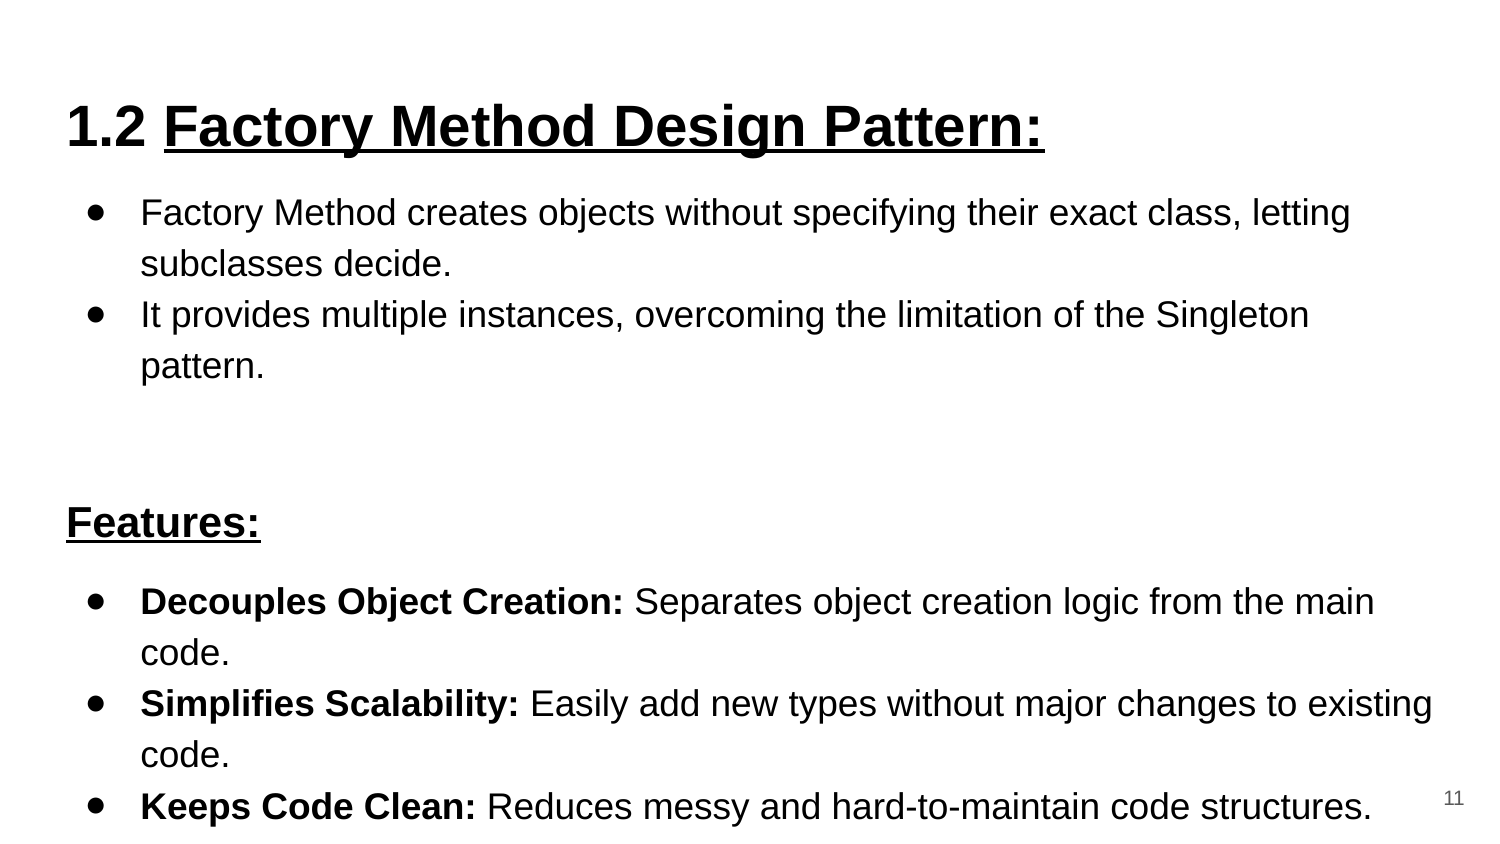

# 1.2 Factory Method Design Pattern:
Factory Method creates objects without specifying their exact class, letting subclasses decide.
It provides multiple instances, overcoming the limitation of the Singleton pattern.

Features:
Decouples Object Creation: Separates object creation logic from the main code.
Simplifies Scalability: Easily add new types without major changes to existing code.
Keeps Code Clean: Reduces messy and hard-to-maintain code structures.

11